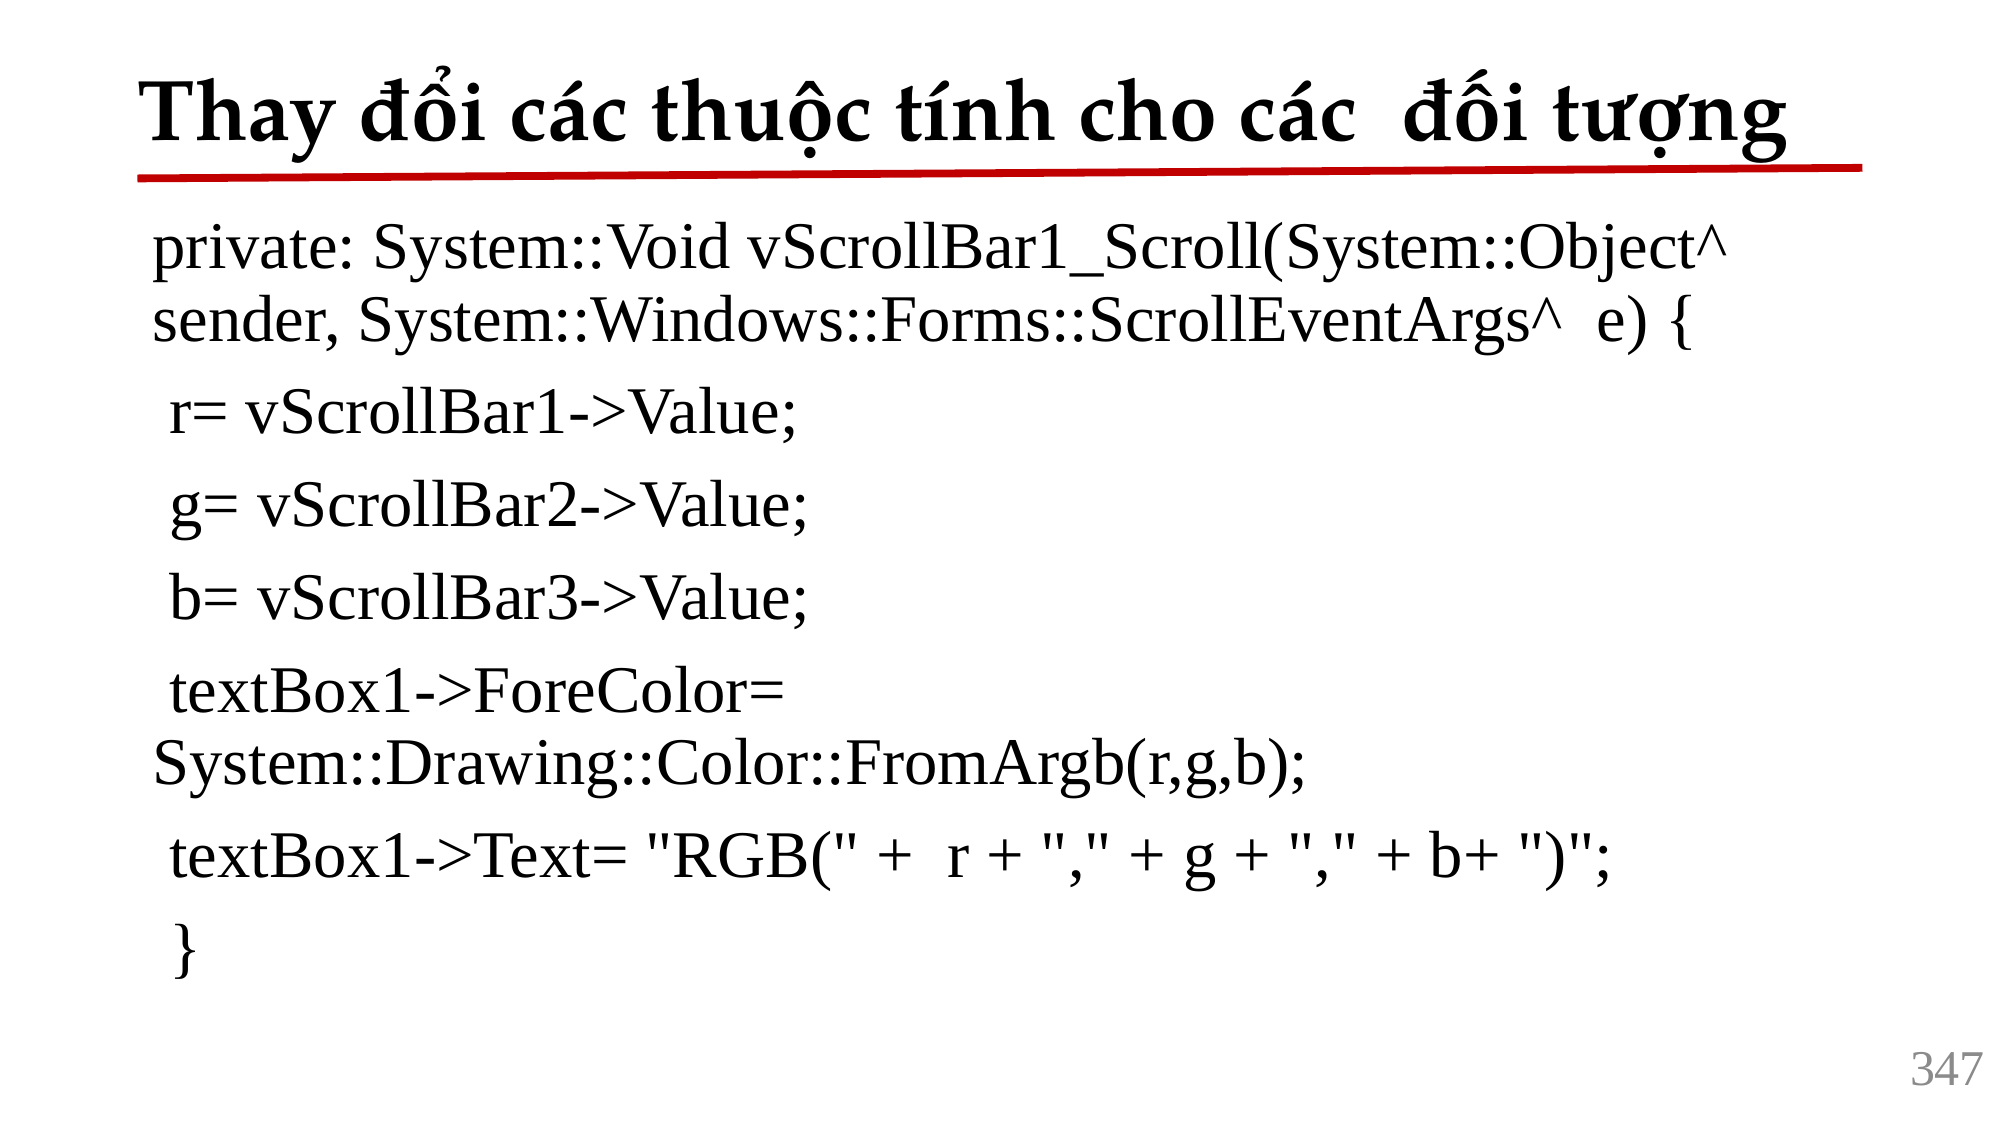

# Thay đổi các thuộc tính cho các  đối tượng
private: System::Void vScrollBar1_Scroll(System::Object^  sender, System::Windows::Forms::ScrollEventArgs^  e) {
 r= vScrollBar1->Value;
 g= vScrollBar2->Value;
 b= vScrollBar3->Value;
 textBox1->ForeColor= System::Drawing::Color::FromArgb(r,g,b);
 textBox1->Text= "RGB(" +  r + "," + g + "," + b+ ")";
 }
347